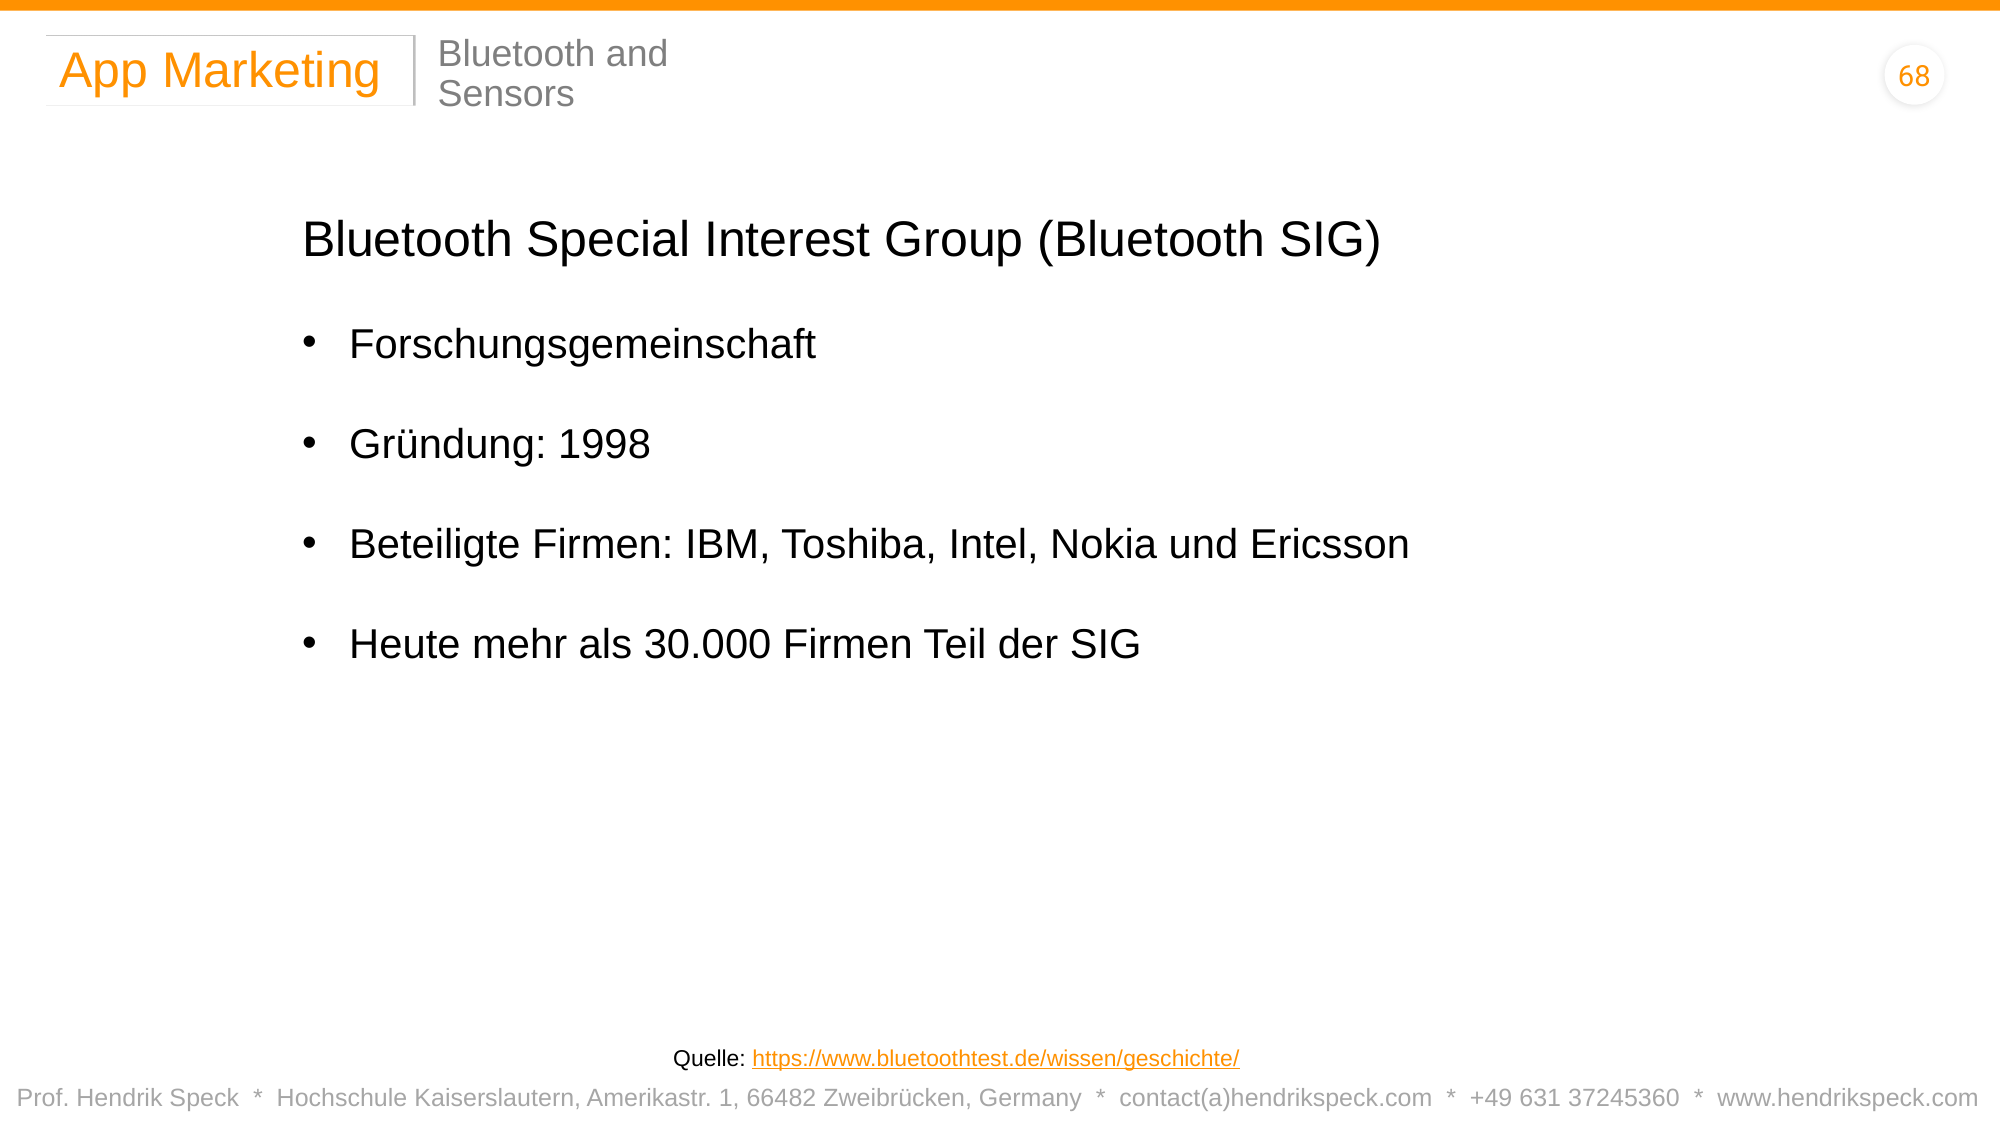

App Marketing
Bluetooth and Sensors
68
Bluetooth Special Interest Group (Bluetooth SIG)

Forschungsgemeinschaft

Gründung: 1998

Beteiligte Firmen: IBM, Toshiba, Intel, Nokia und Ericsson

Heute mehr als 30.000 Firmen Teil der SIG
Quelle: https://www.bluetoothtest.de/wissen/geschichte/